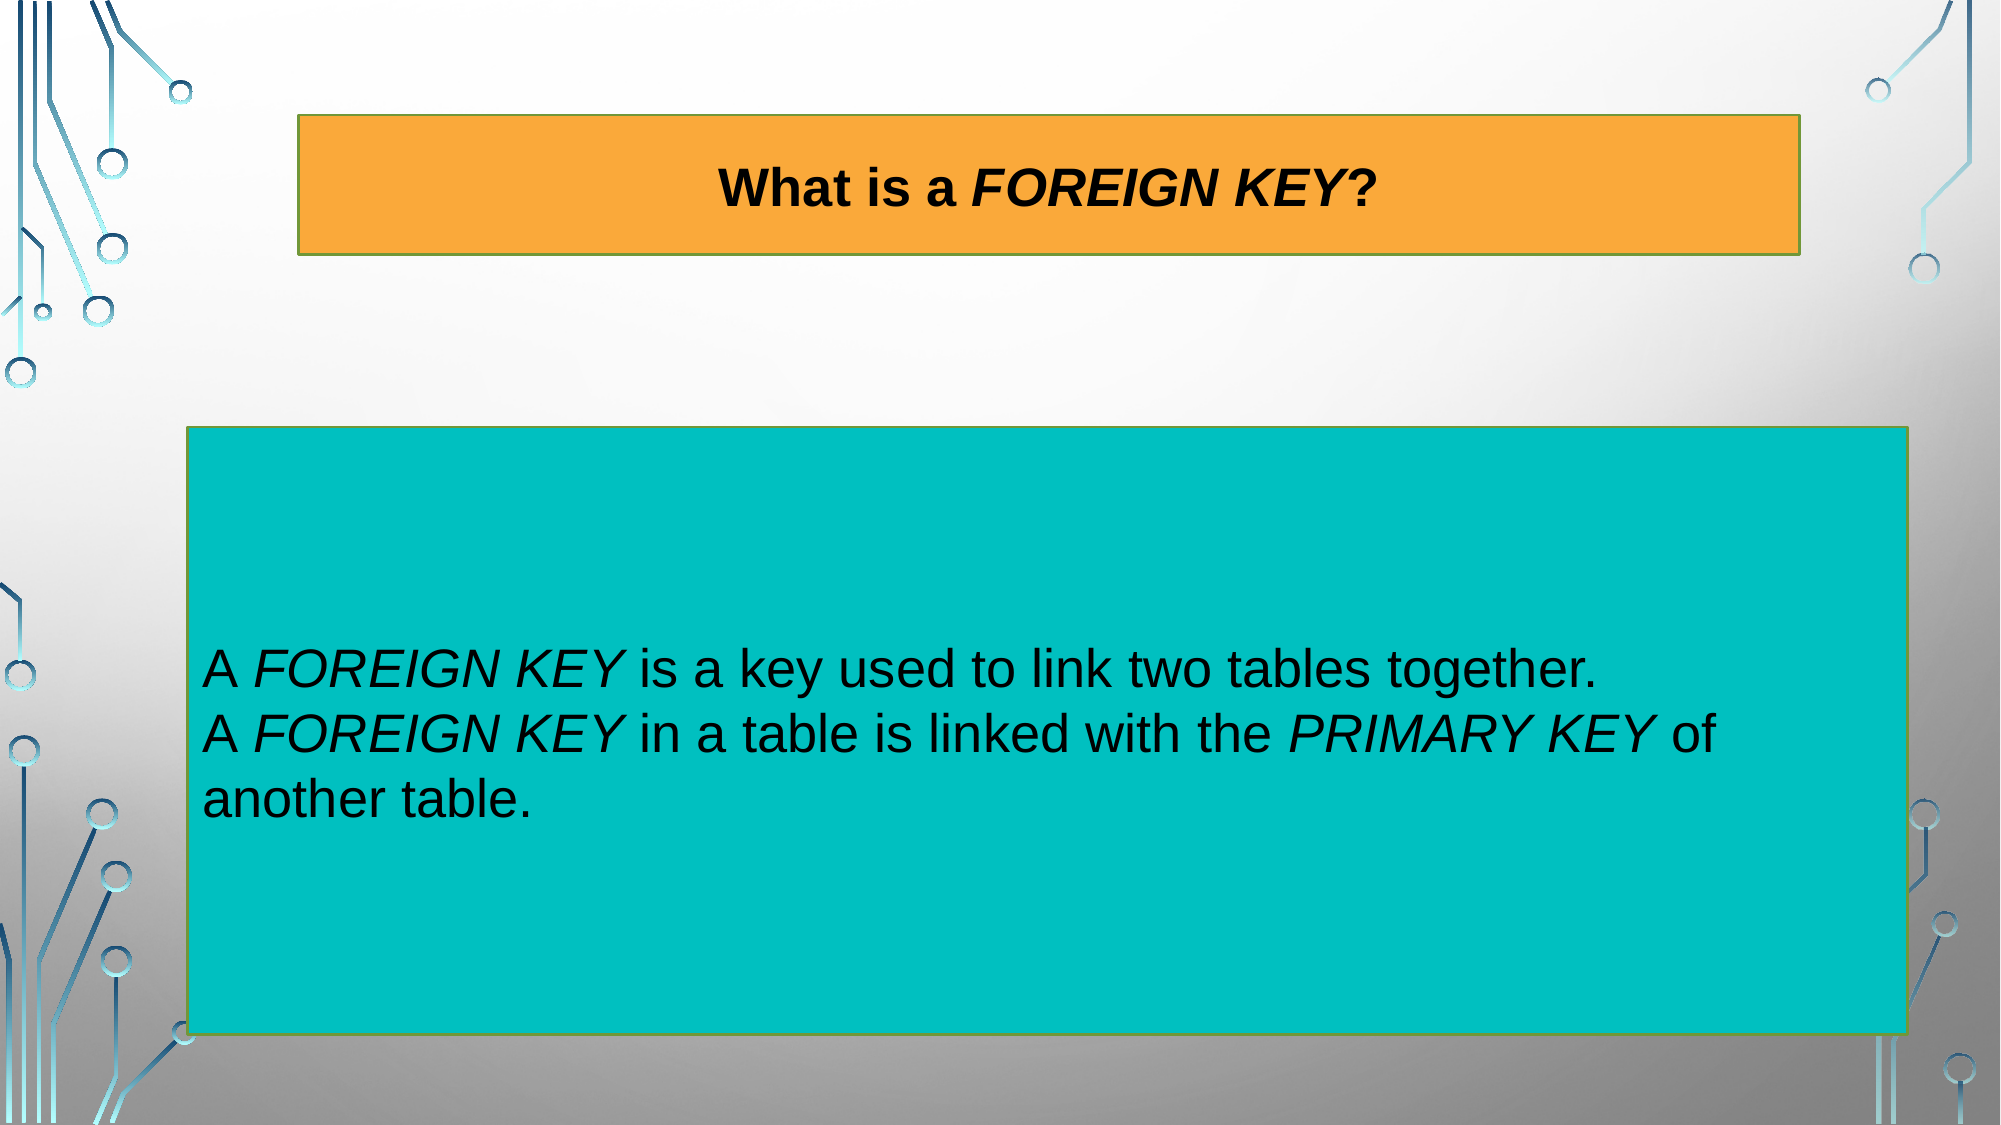

What is a FOREIGN KEY?
A FOREIGN KEY is a key used to link two tables together.
A FOREIGN KEY in a table is linked with the PRIMARY KEY of another table.